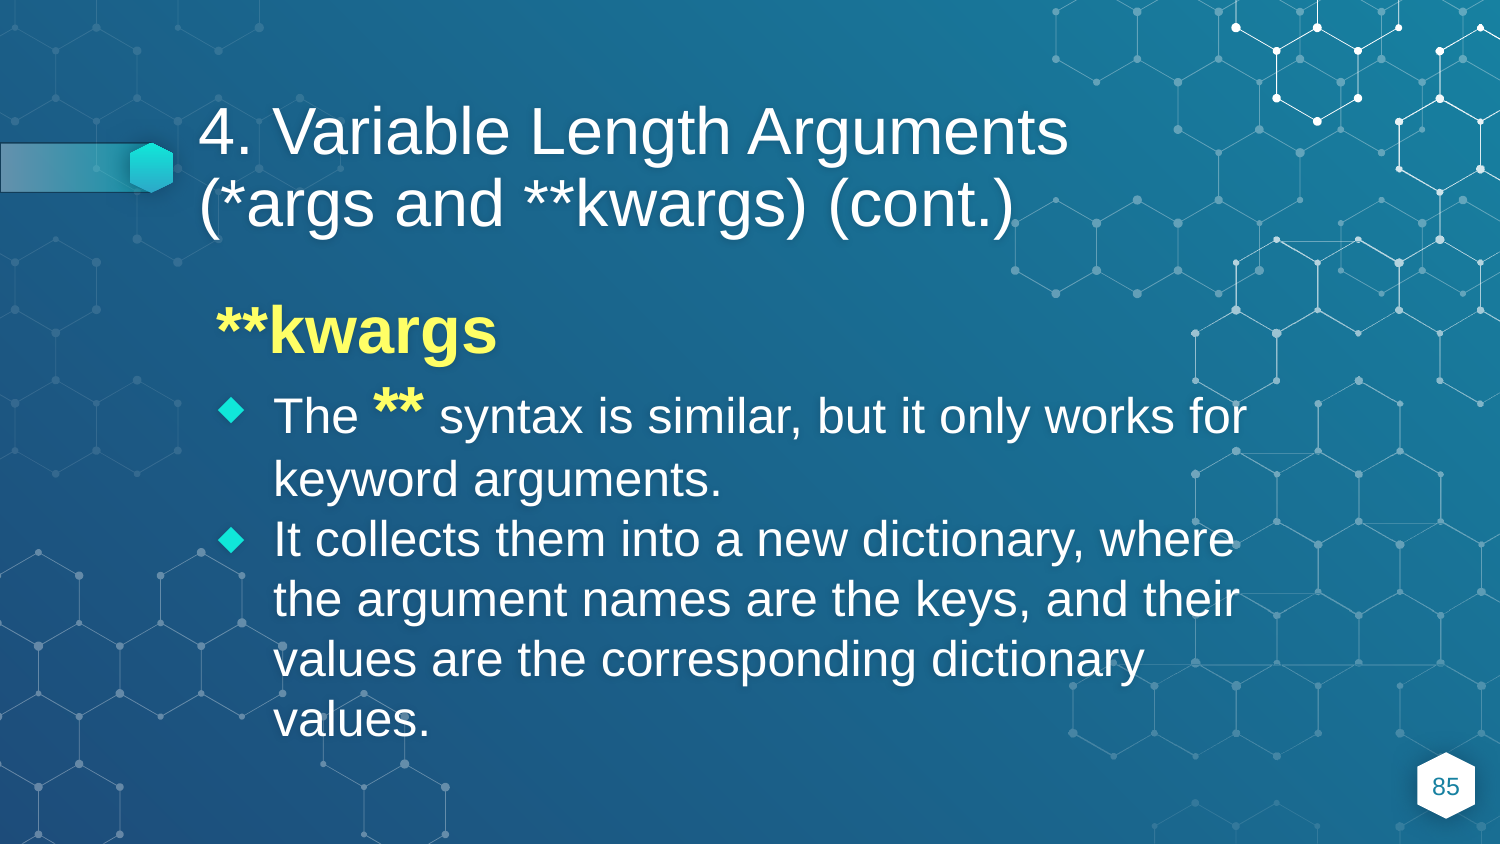

# 4. Variable Length Arguments (*args and **kwargs) (cont.)
**kwargs
The ** syntax is similar, but it only works for keyword arguments.
It collects them into a new dictionary, where the argument names are the keys, and their values are the corresponding dictionary values.

85